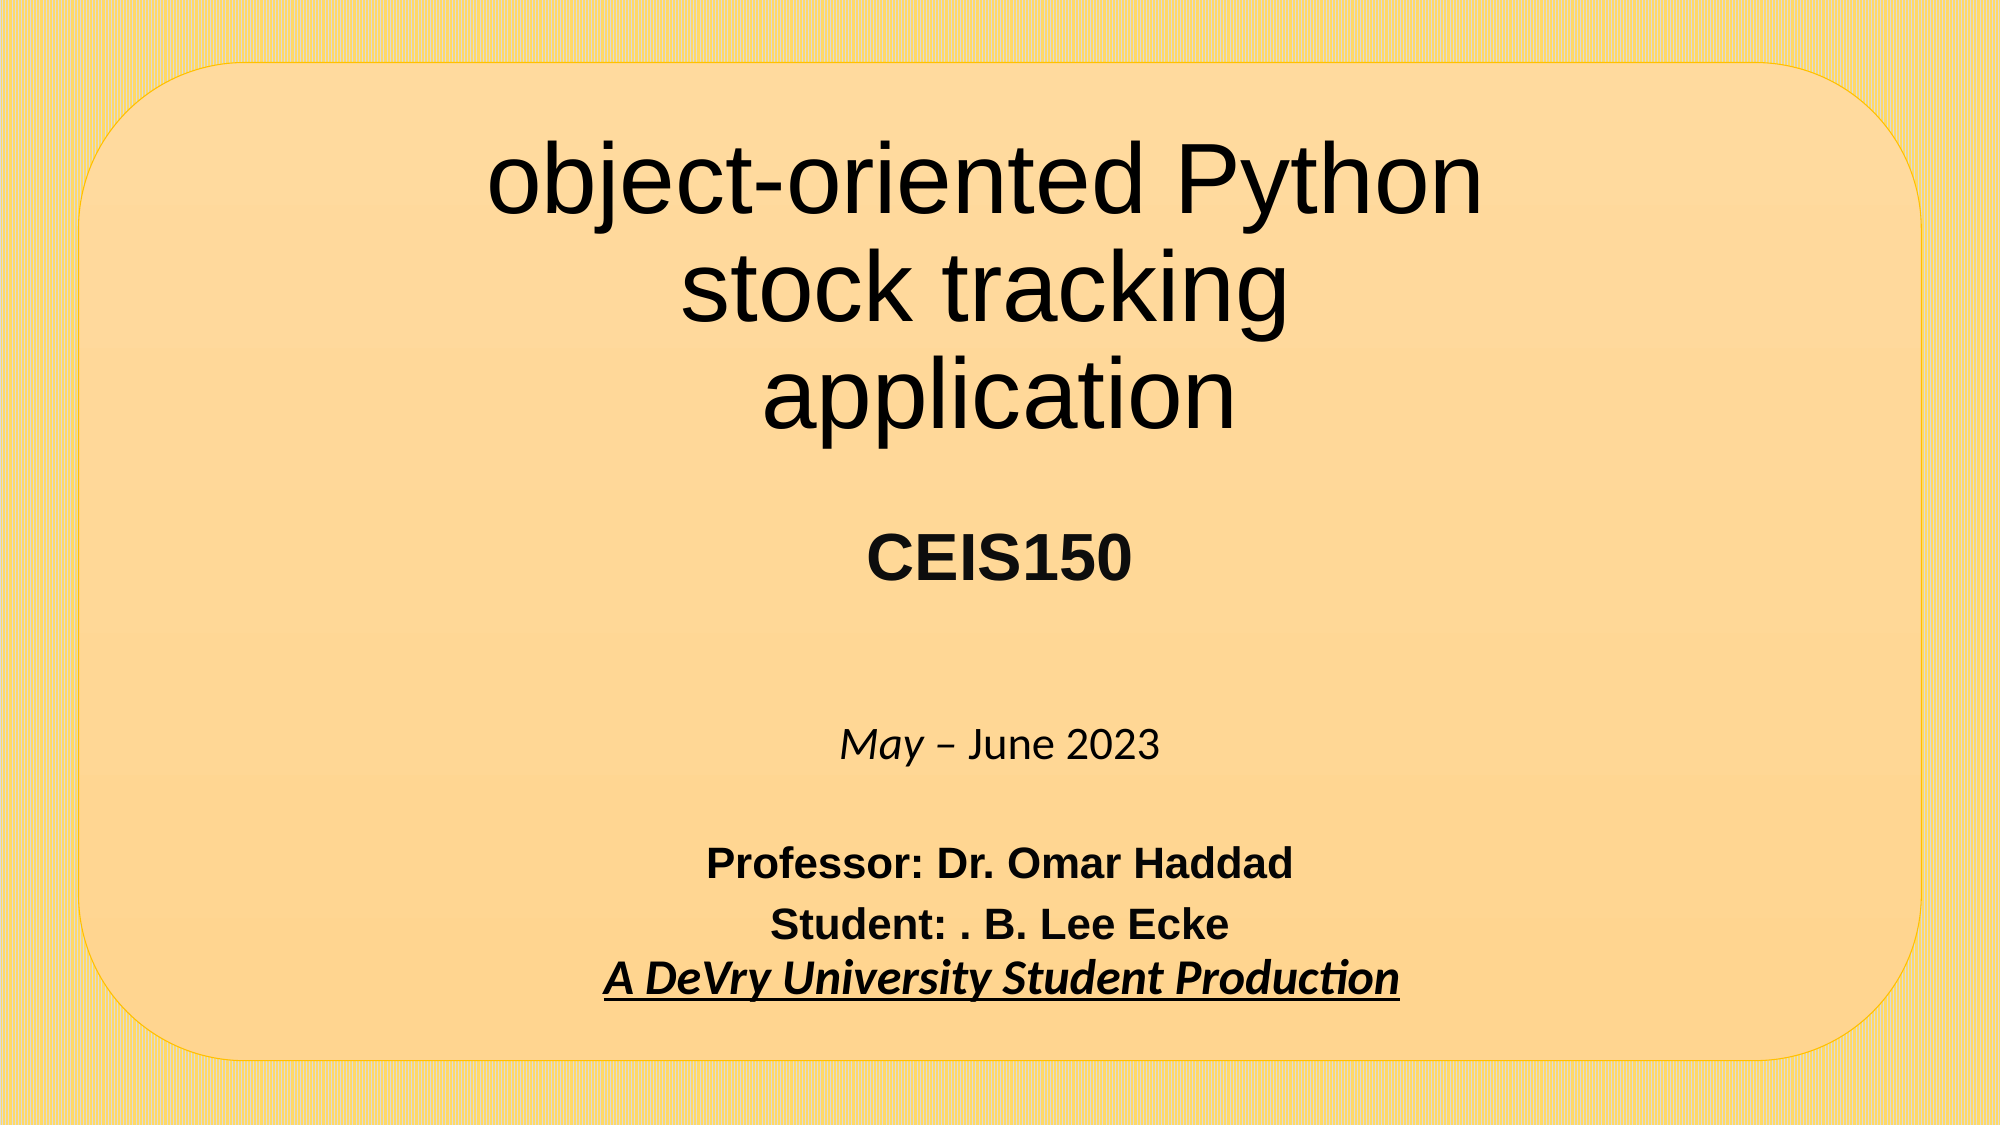

# object-oriented Python stock tracking application CEIS150

May – June 2023

Professor: Dr. Omar Haddad
Student: . B. Lee Ecke

A DeVry University Student Production